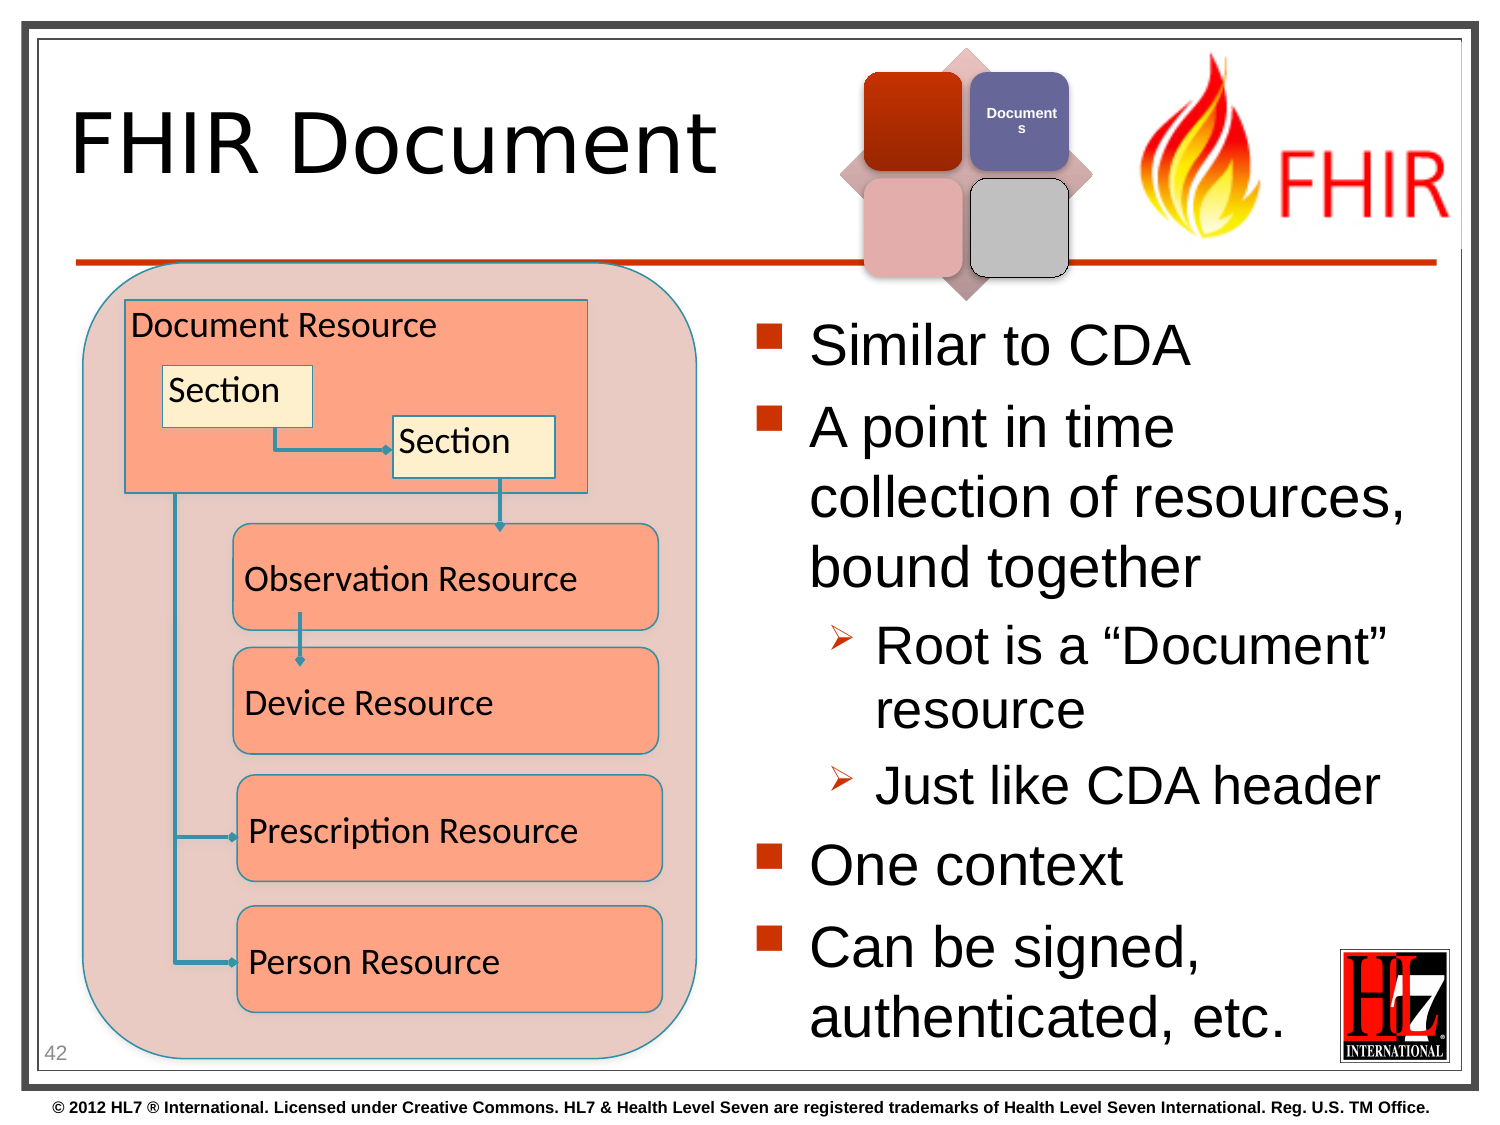

Documents

# FHIR Document

Document Resource
Section

Section
Observation Resource

Device Resource

Prescription Resource
Person Resource
Similar to CDA
A point in time collection of resources, bound together
Root is a “Document” resource
Just like CDA header
One context
Can be signed, authenticated, etc.

42